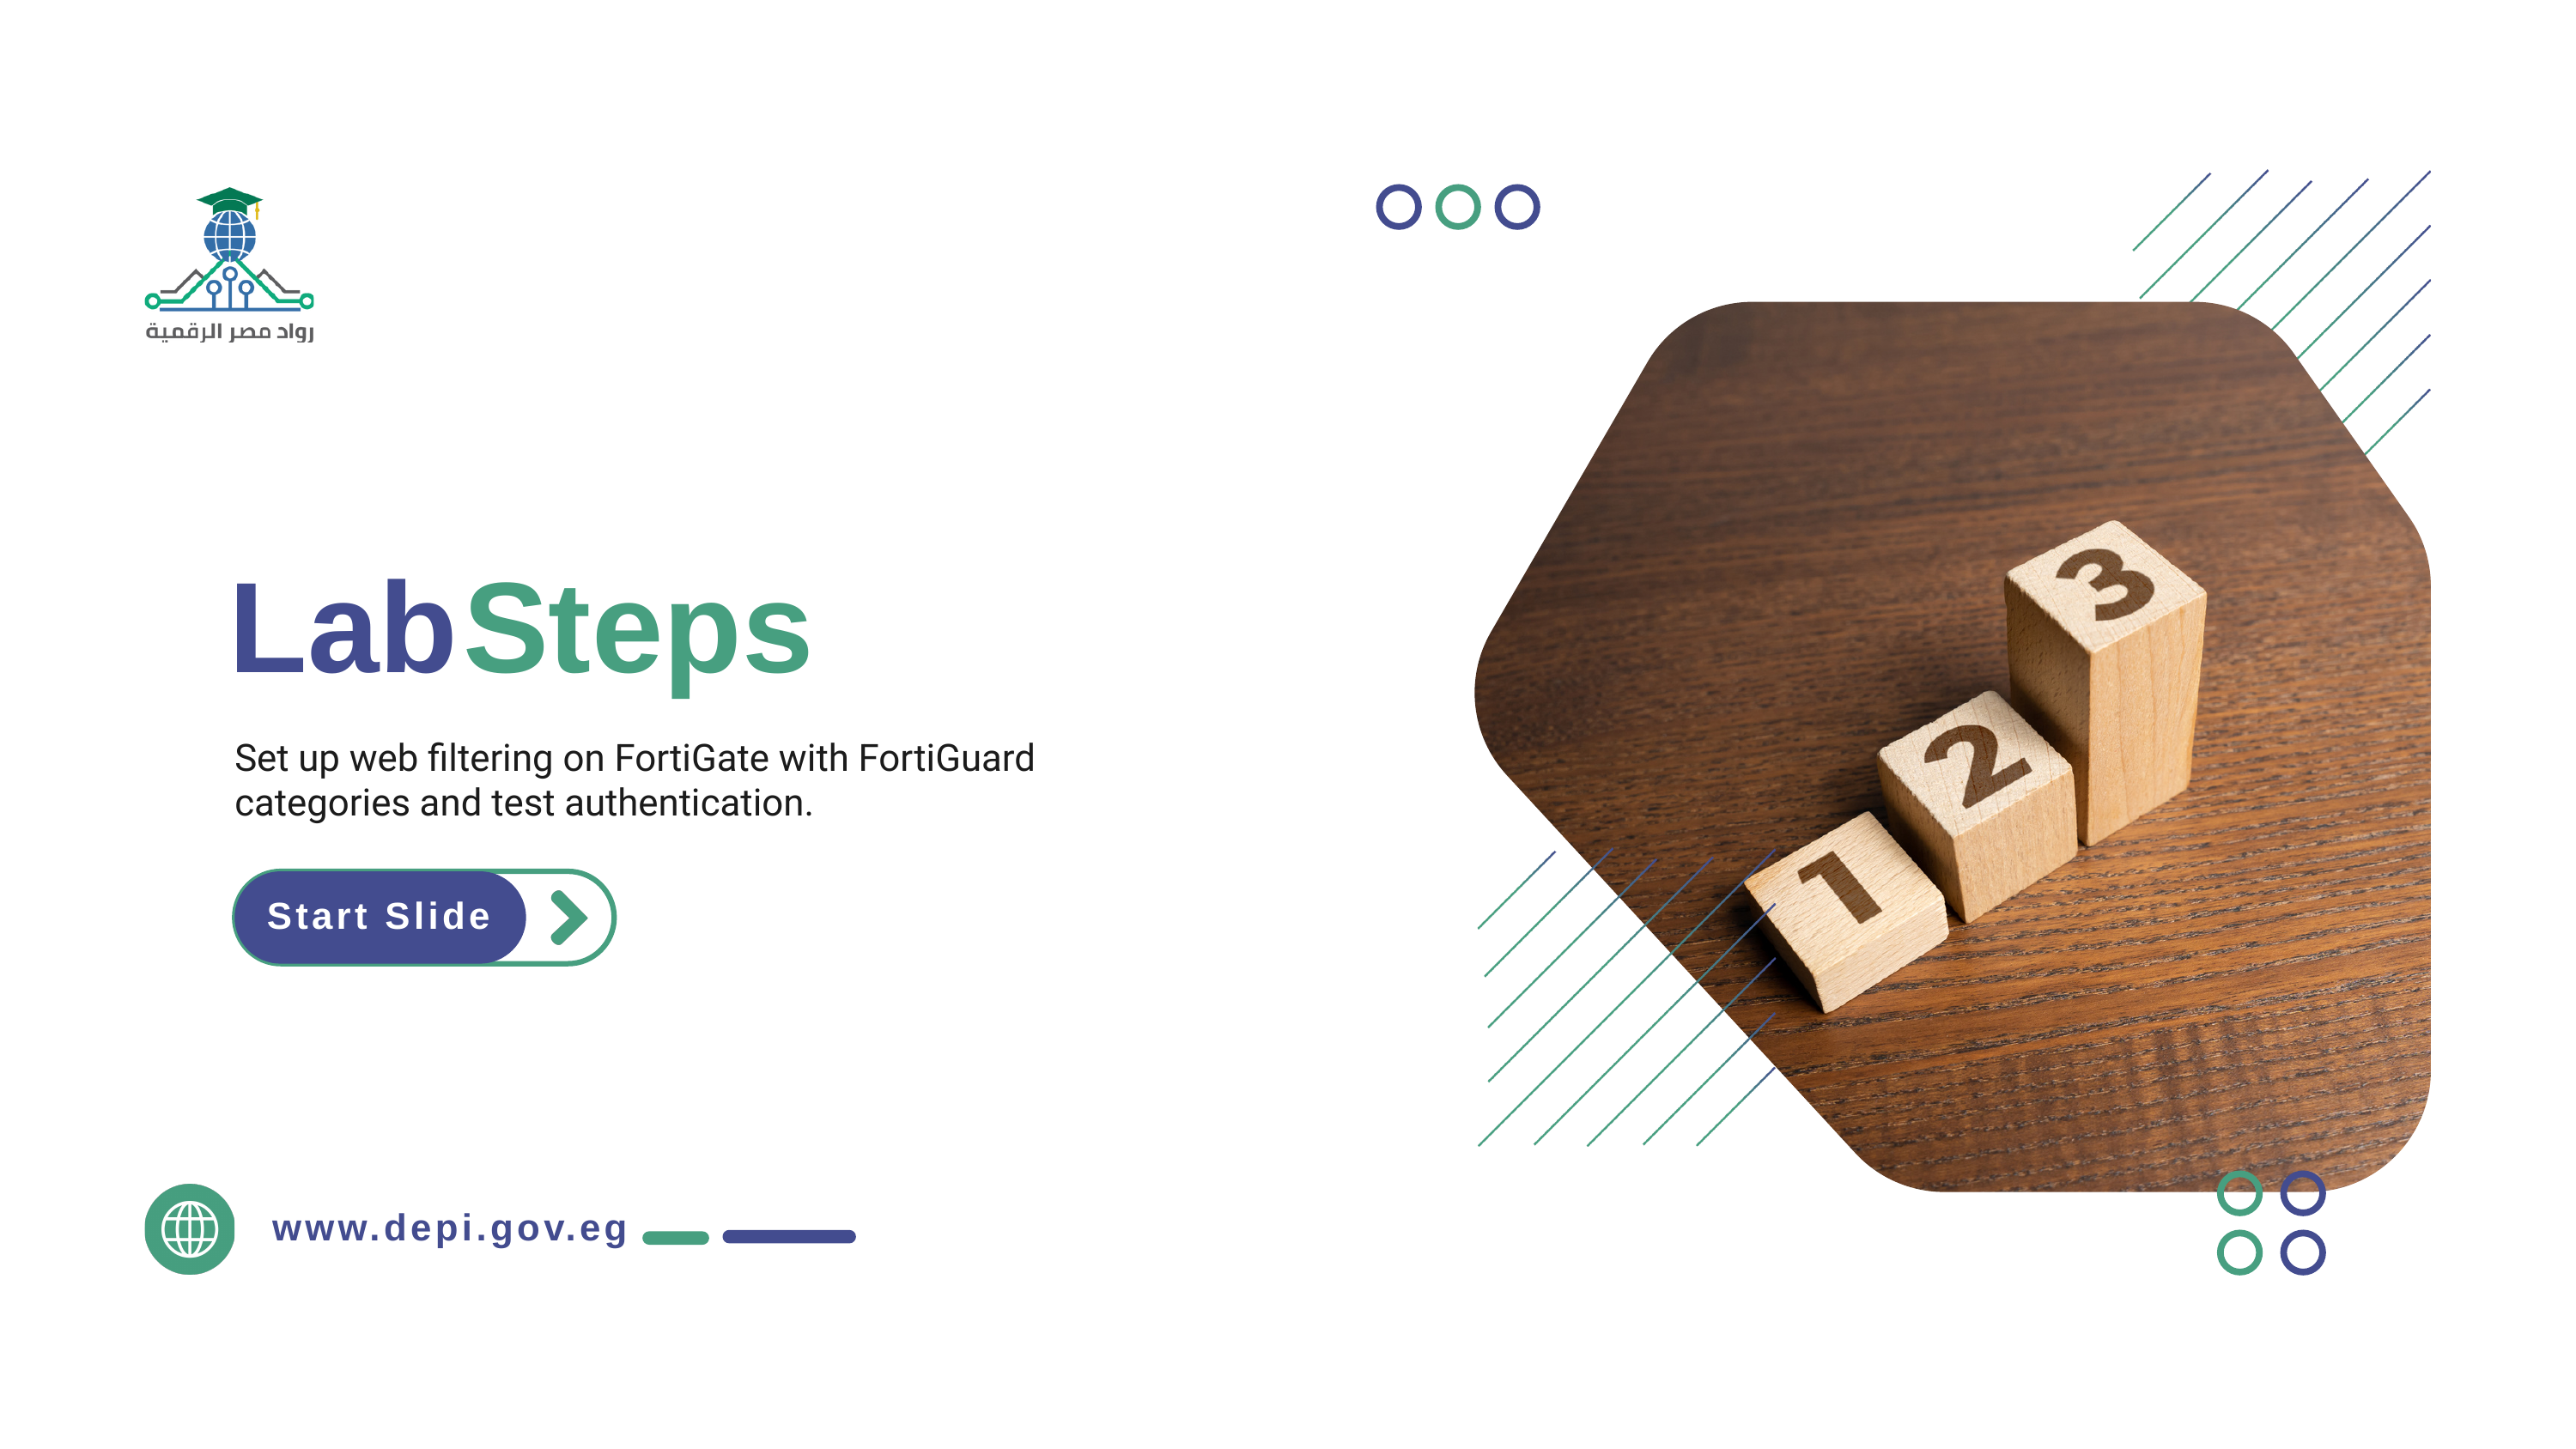

Lab
Steps
Set up web filtering on FortiGate with FortiGuard categories and test authentication.

Start Slide

www.depi.gov.eg